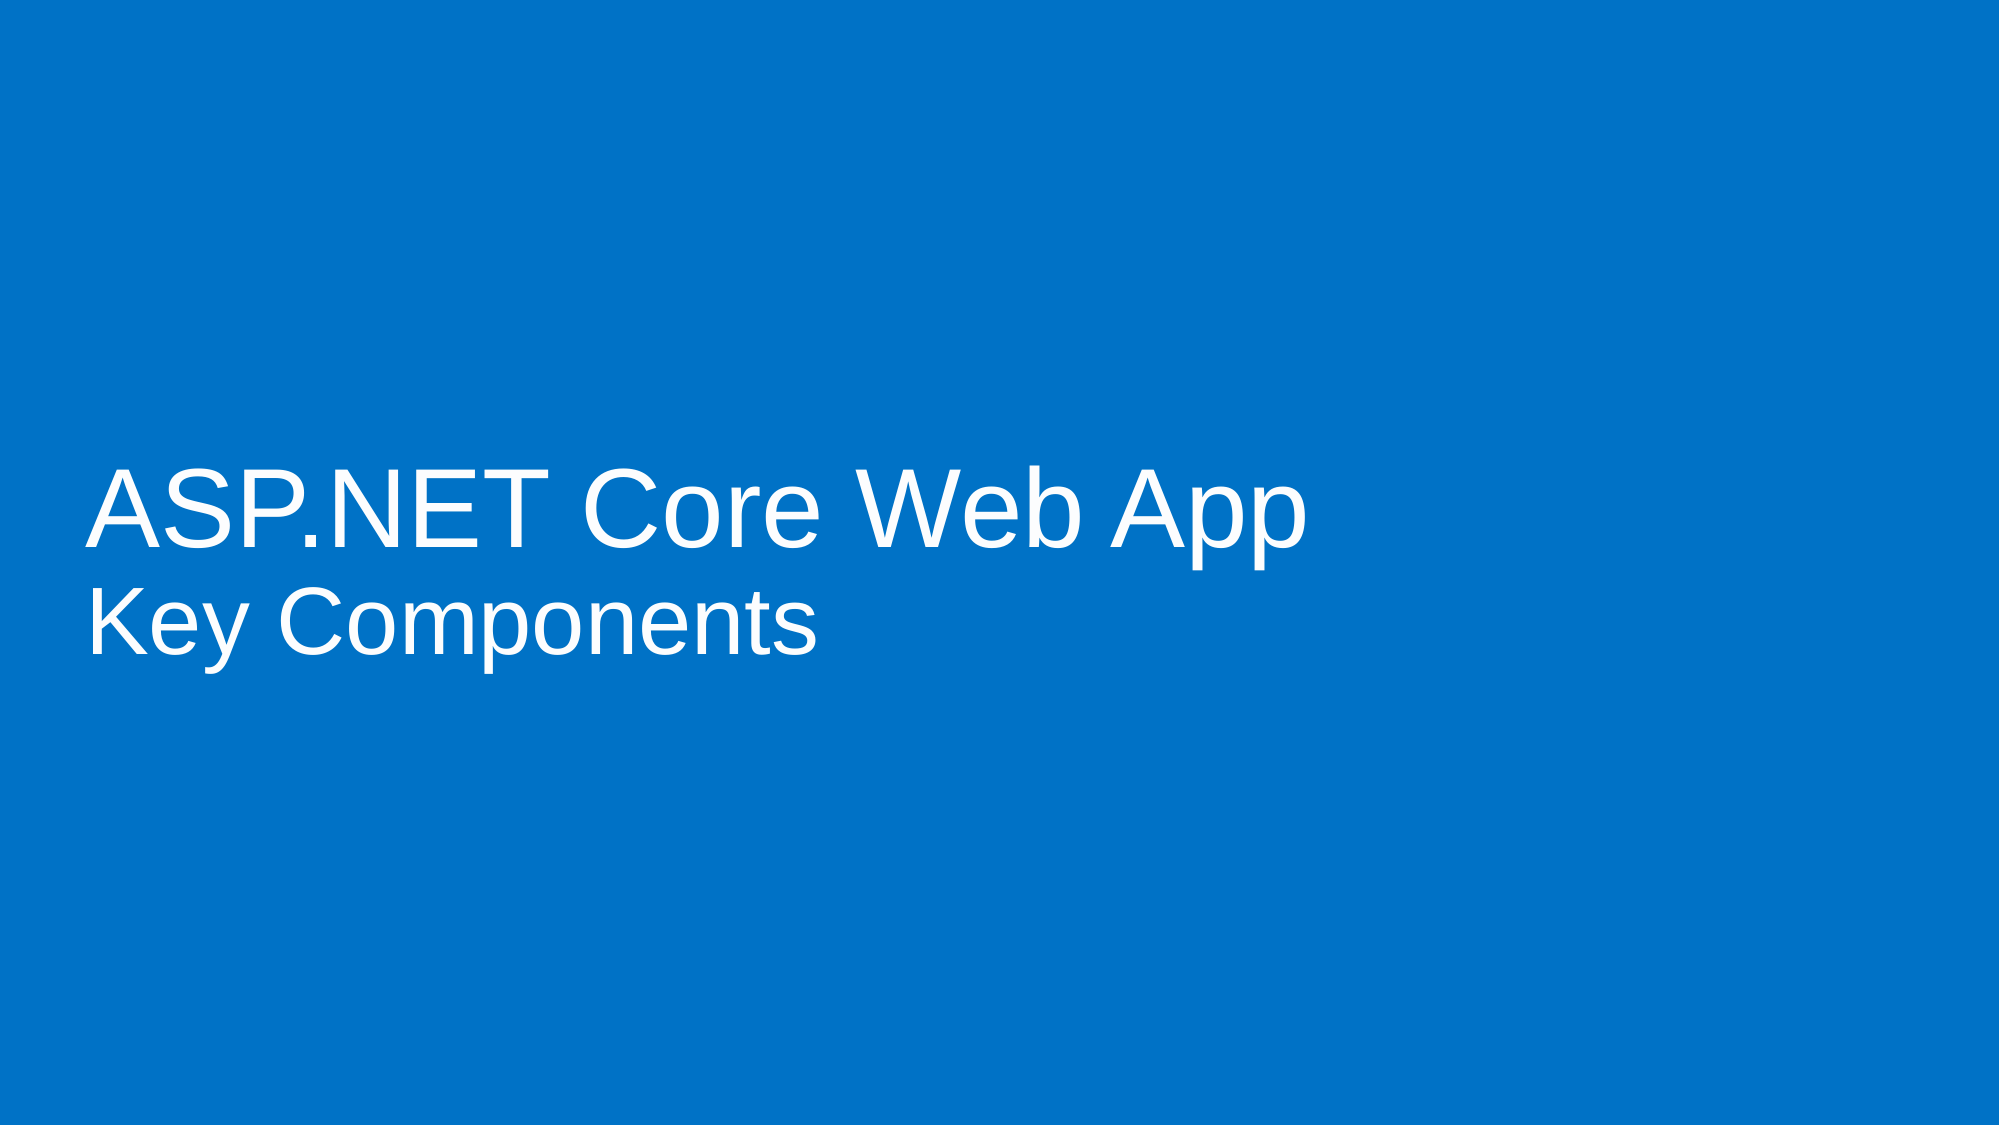

# ASP.NET Core Web App Key Components